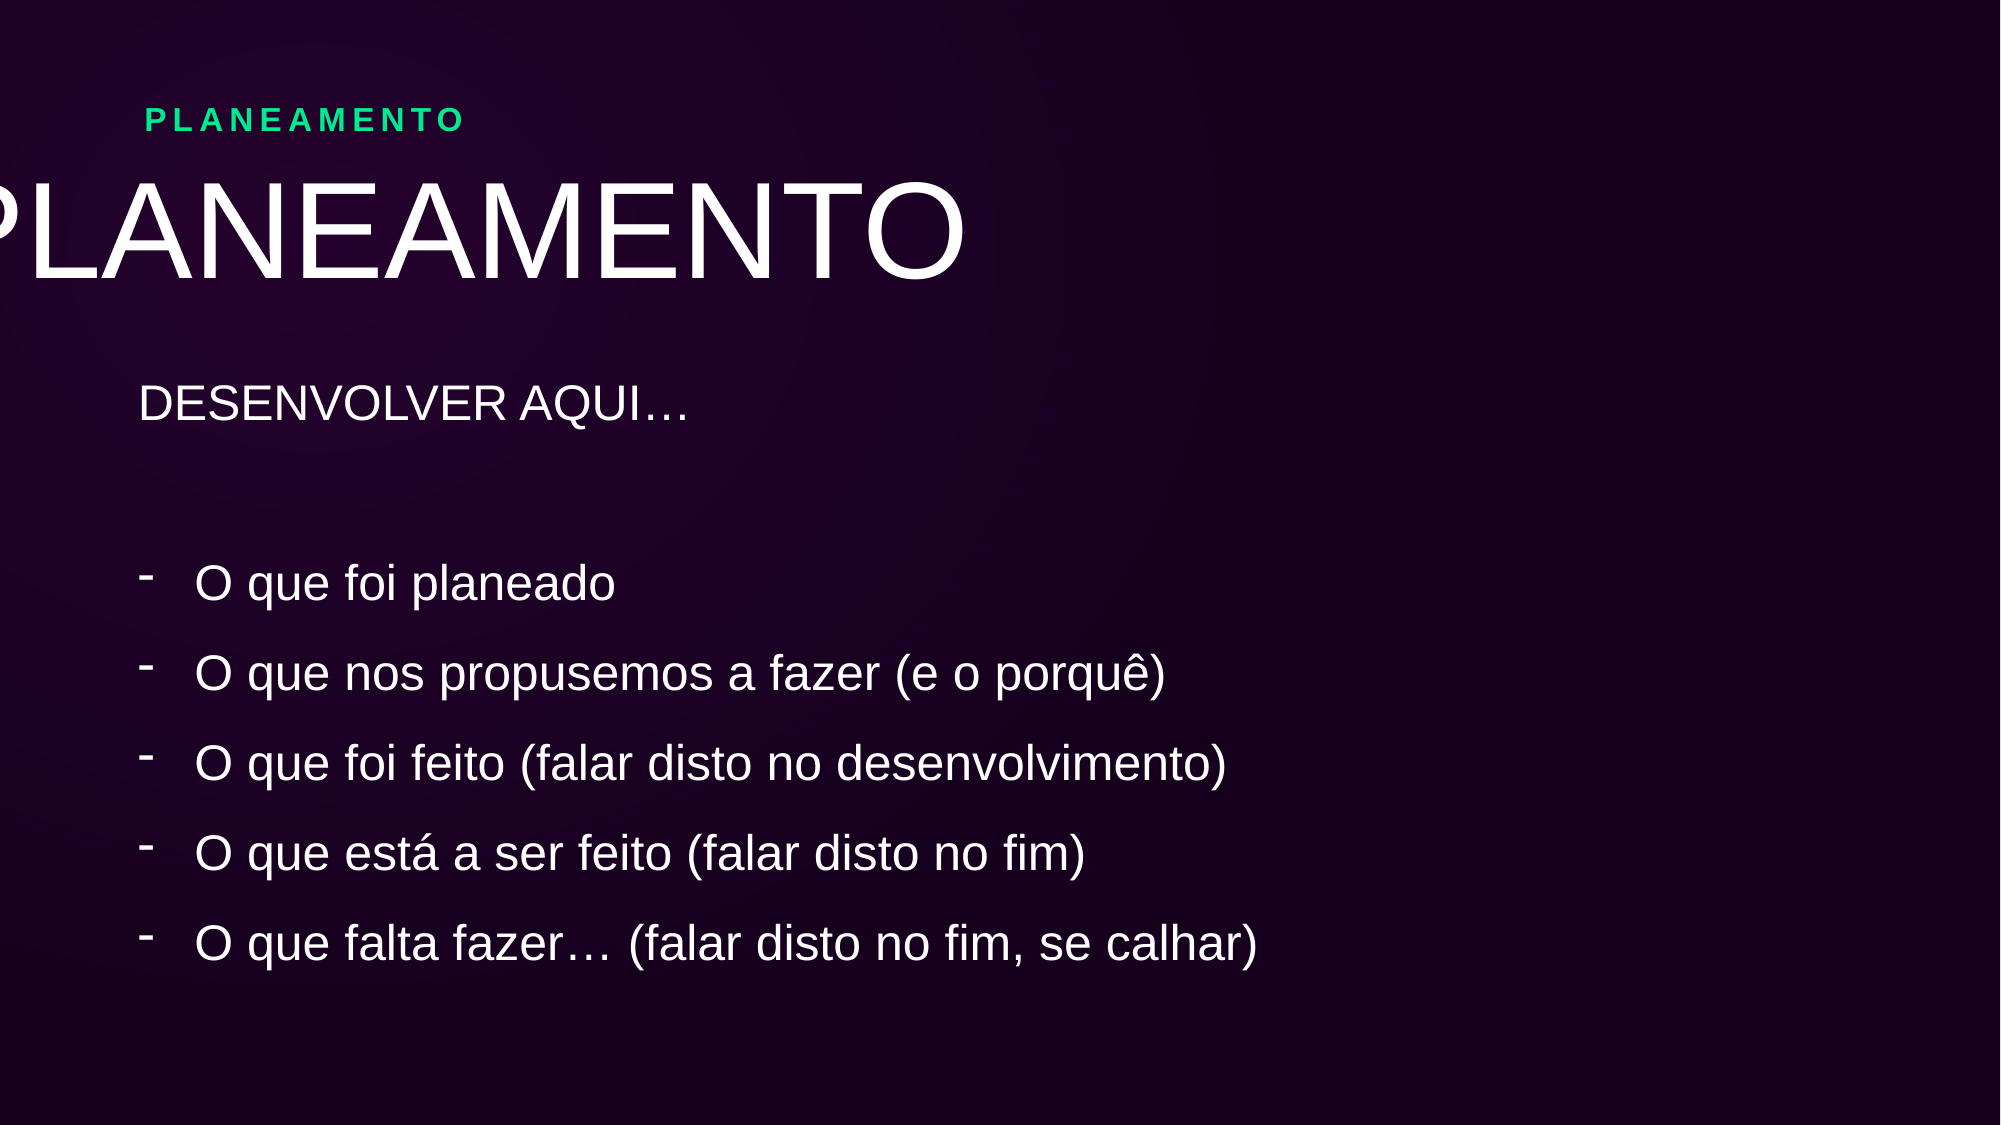

PLANEAMENTO
PLANEAMENTO
DESENVOLVER AQUI…

O que foi planeado
O que nos propusemos a fazer (e o porquê)
O que foi feito (falar disto no desenvolvimento)
O que está a ser feito (falar disto no fim)
O que falta fazer… (falar disto no fim, se calhar)